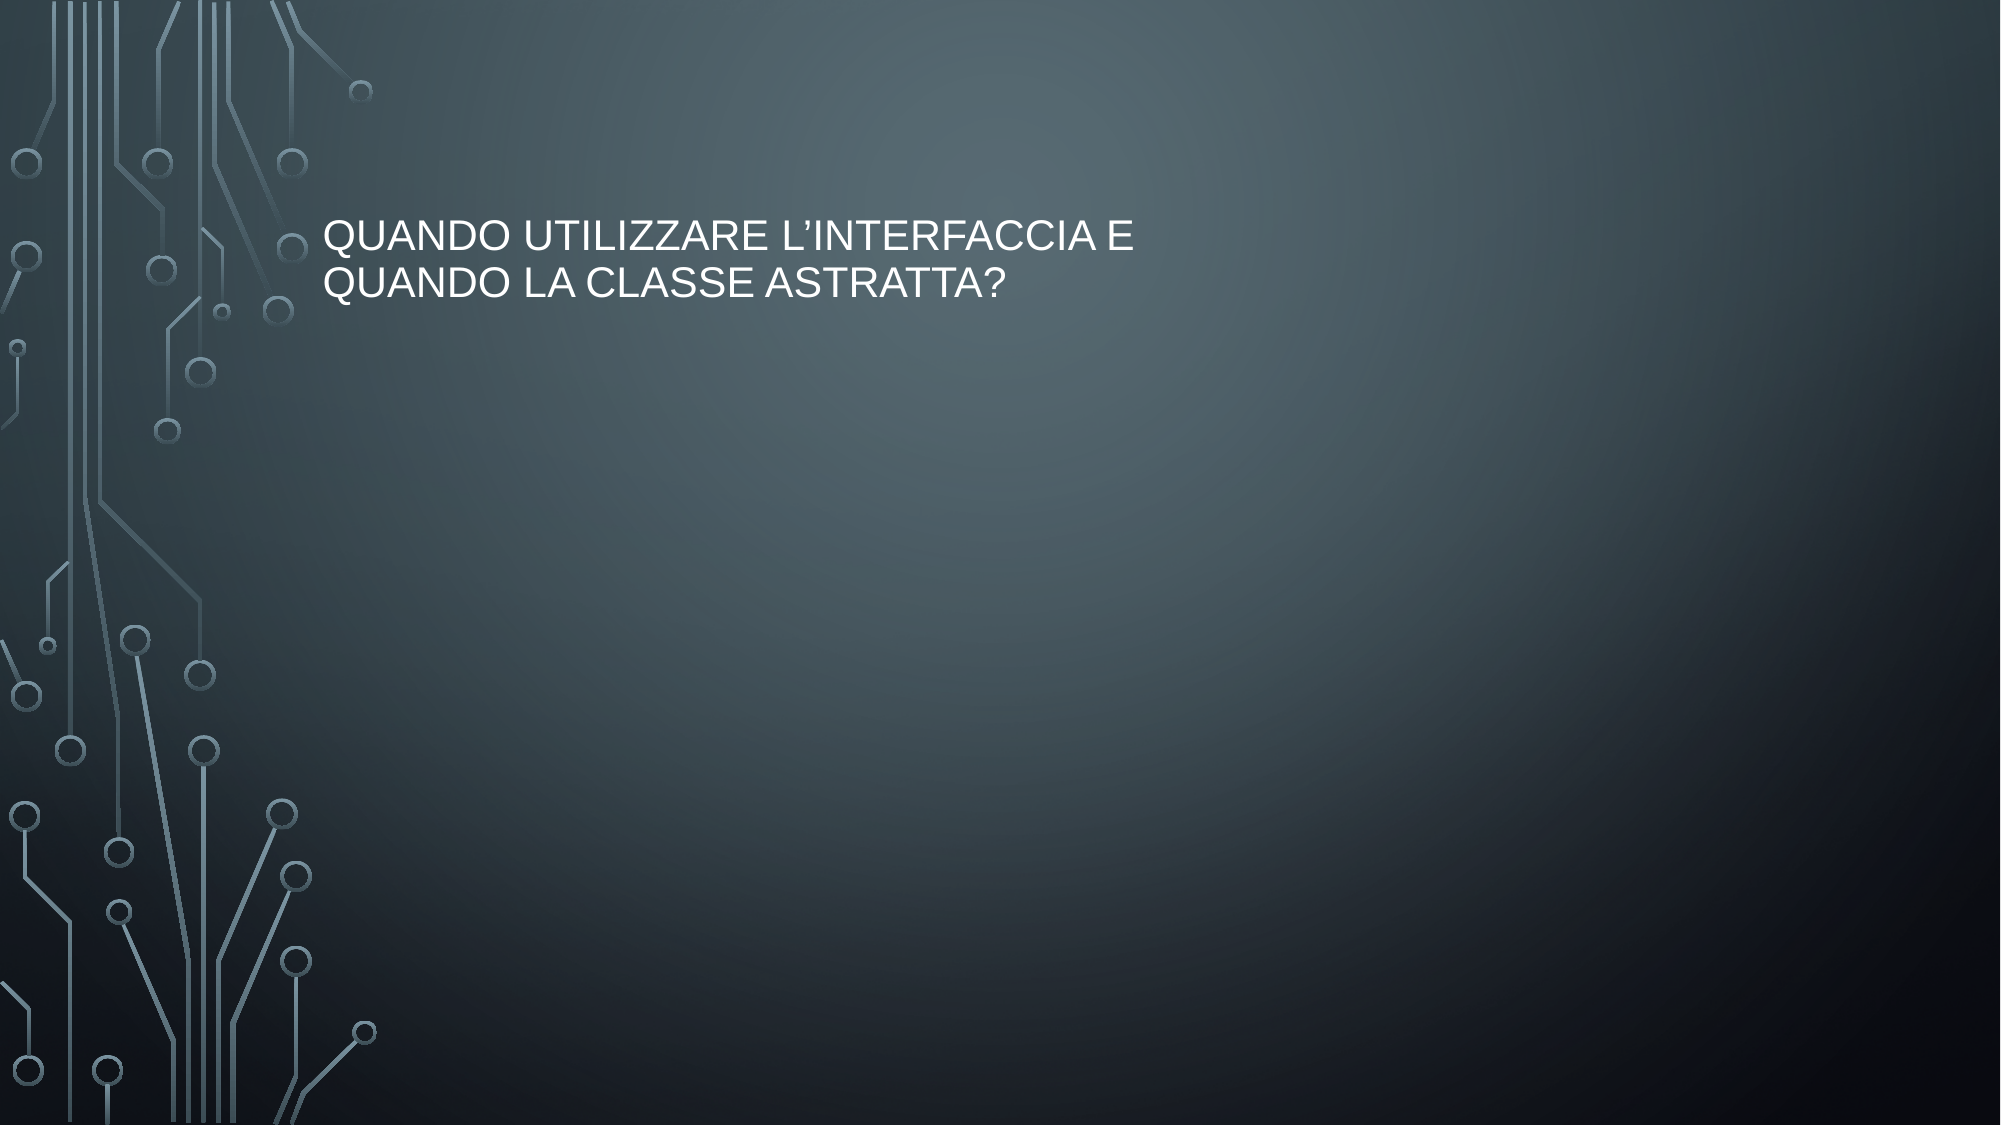

# Quando utilizzare l’interfaccia e quando la classe astratta?